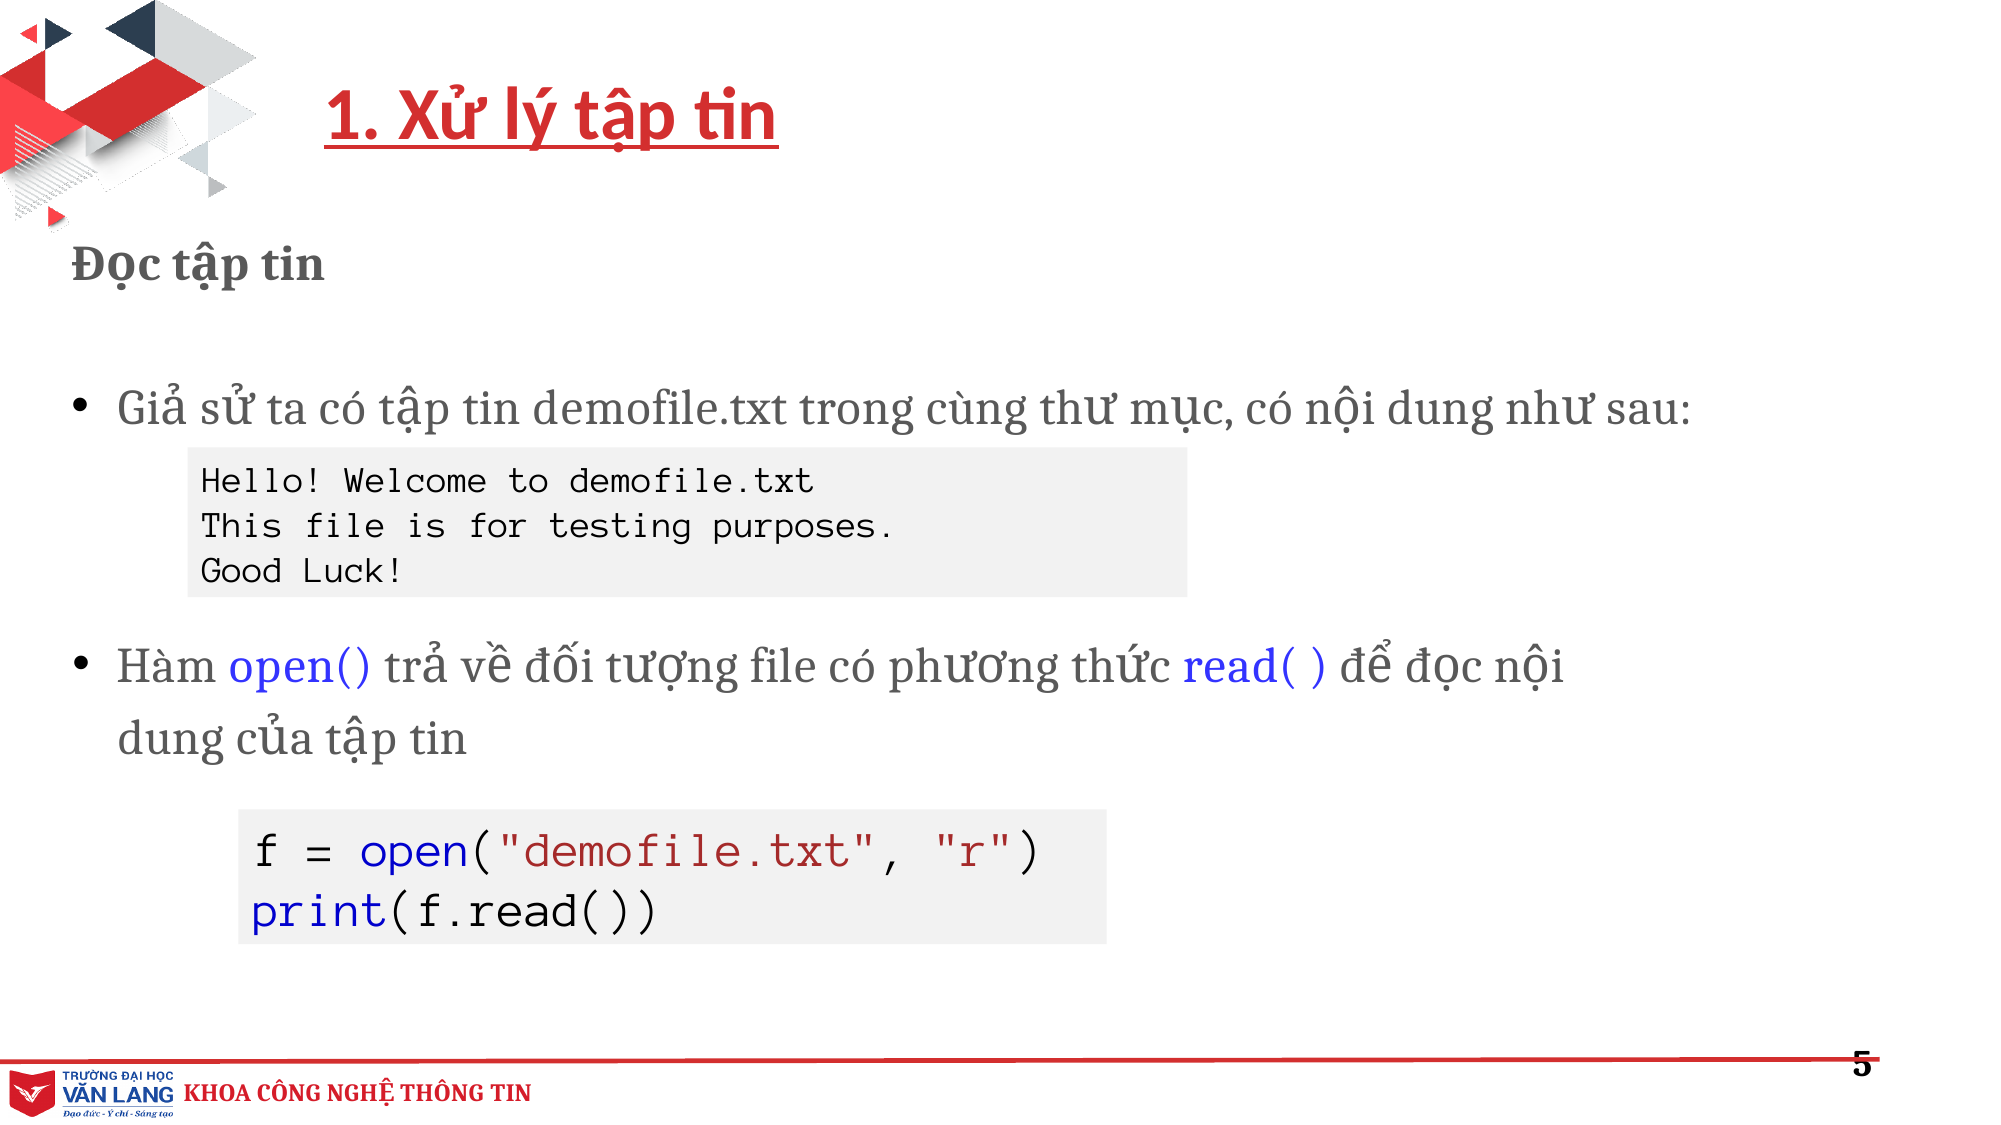

1. Xử lý tập tin

Đọc tập tin

Giả sử ta có tập tin demofile.txt trong cùng thư mục, có nội dung như sau:

Hello! Welcome to demofile.txt
This file is for testing purposes.
Good Luck!
Hàm open() trả về đối tượng file có phương thức read( ) để đọc nội dung của tập tin

f = open("demofile.txt", "r")
print(f.read())